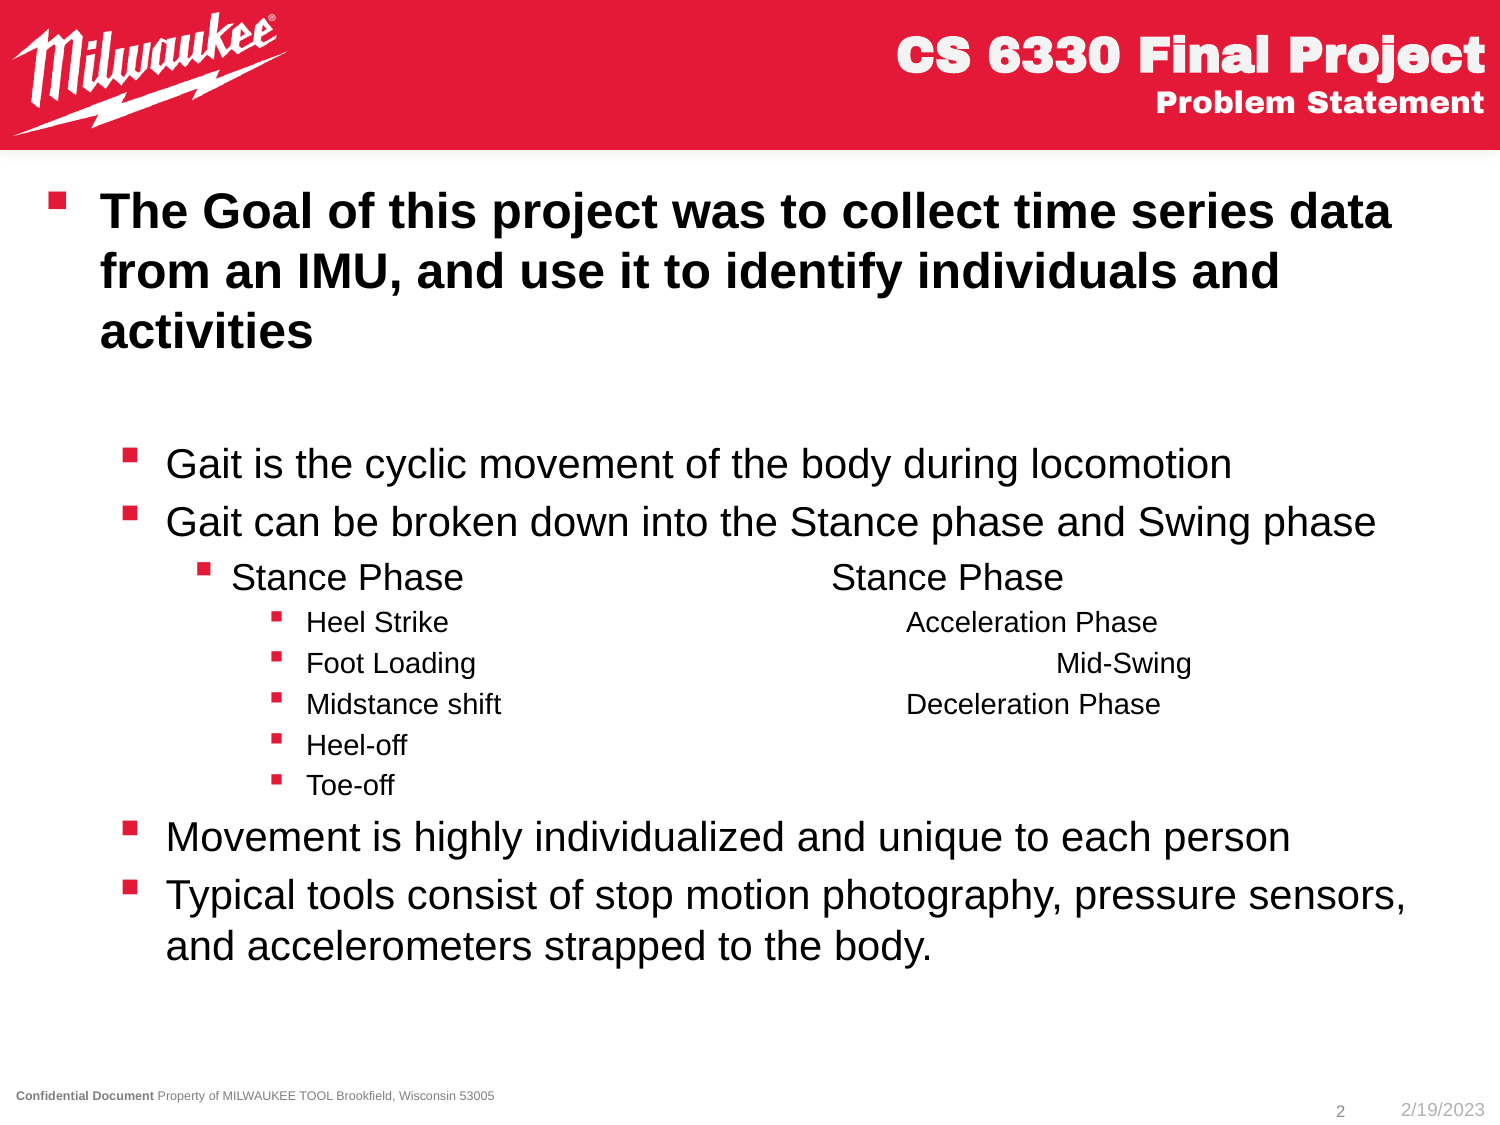

# CS 6330 Final Project
Problem Statement
The Goal of this project was to collect time series data from an IMU, and use it to identify individuals and activities

Gait is the cyclic movement of the body during locomotion
Gait can be broken down into the Stance phase and Swing phase
Stance Phase			Stance Phase
Heel Strike				Acceleration Phase
Foot Loading				Mid-Swing
Midstance shift			Deceleration Phase
Heel-off
Toe-off
Movement is highly individualized and unique to each person
Typical tools consist of stop motion photography, pressure sensors, and accelerometers strapped to the body.

2
2/19/2023